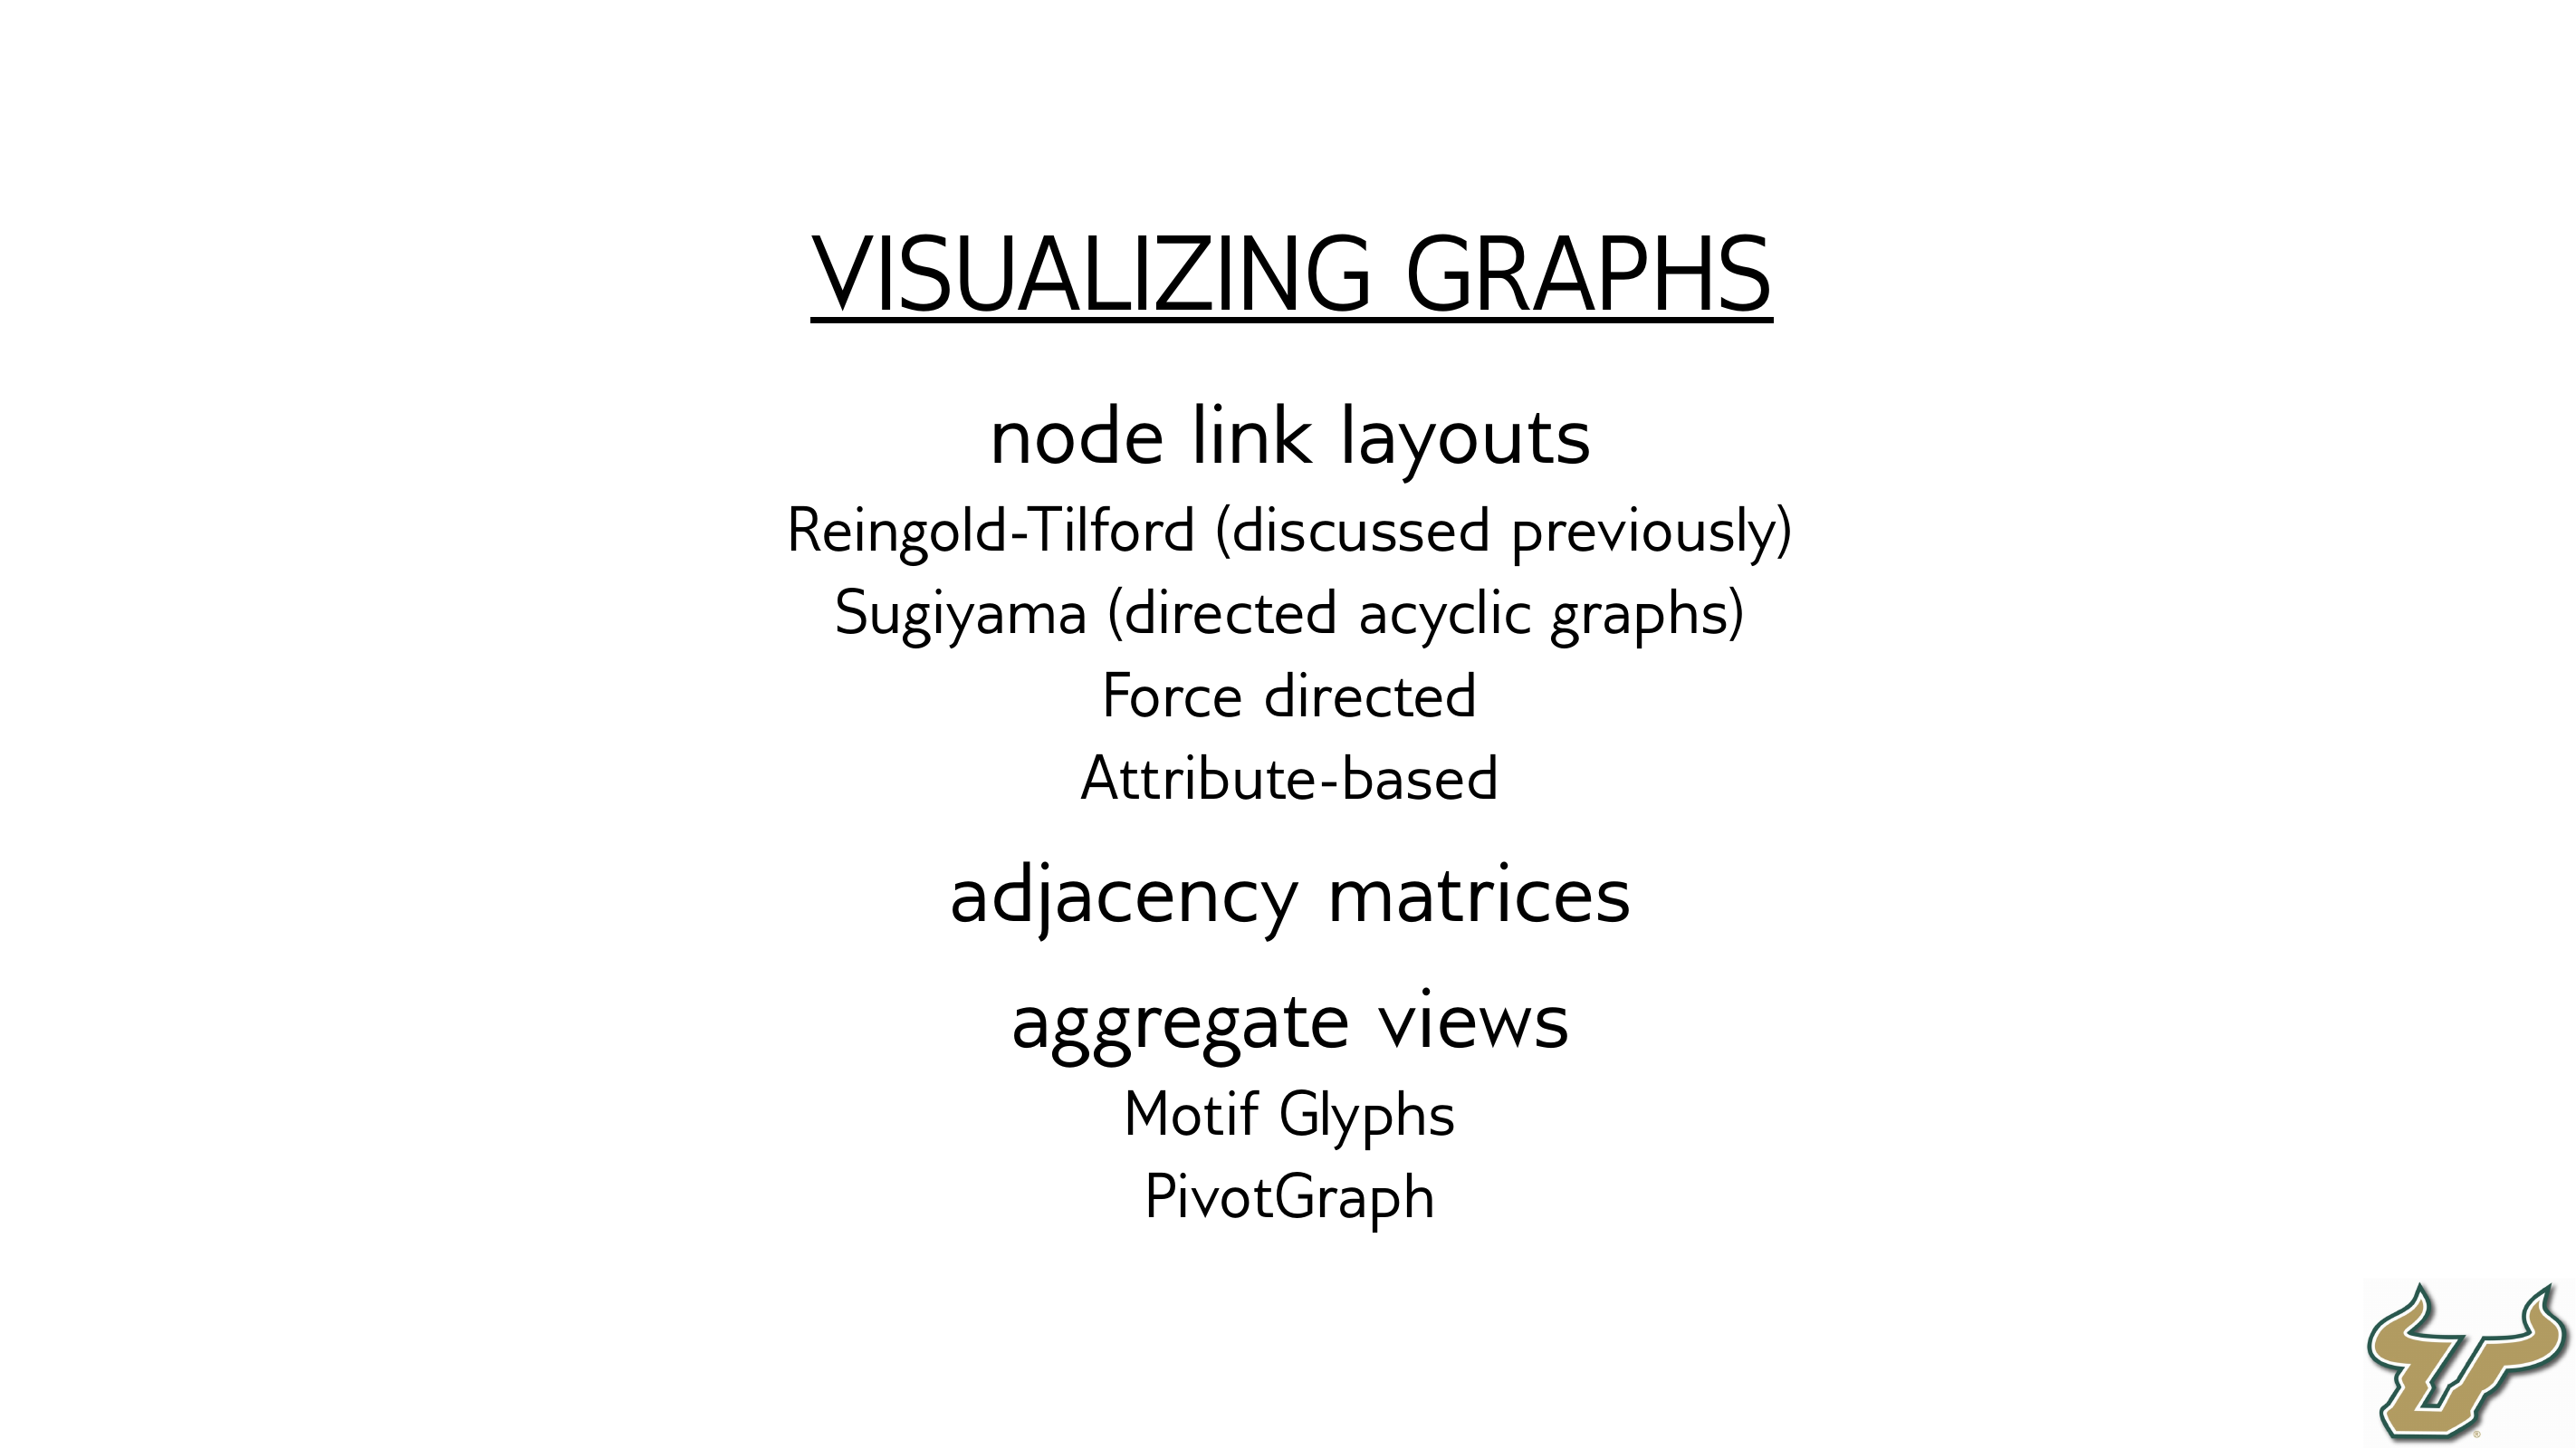

VISUALIZING GRAPHS
node link layouts
Reingold-Tilford (discussed previously)
Sugiyama (directed acyclic graphs)
Force directed
Attribute-based
adjacency matrices
aggregate views
Motif Glyphs
PivotGraph